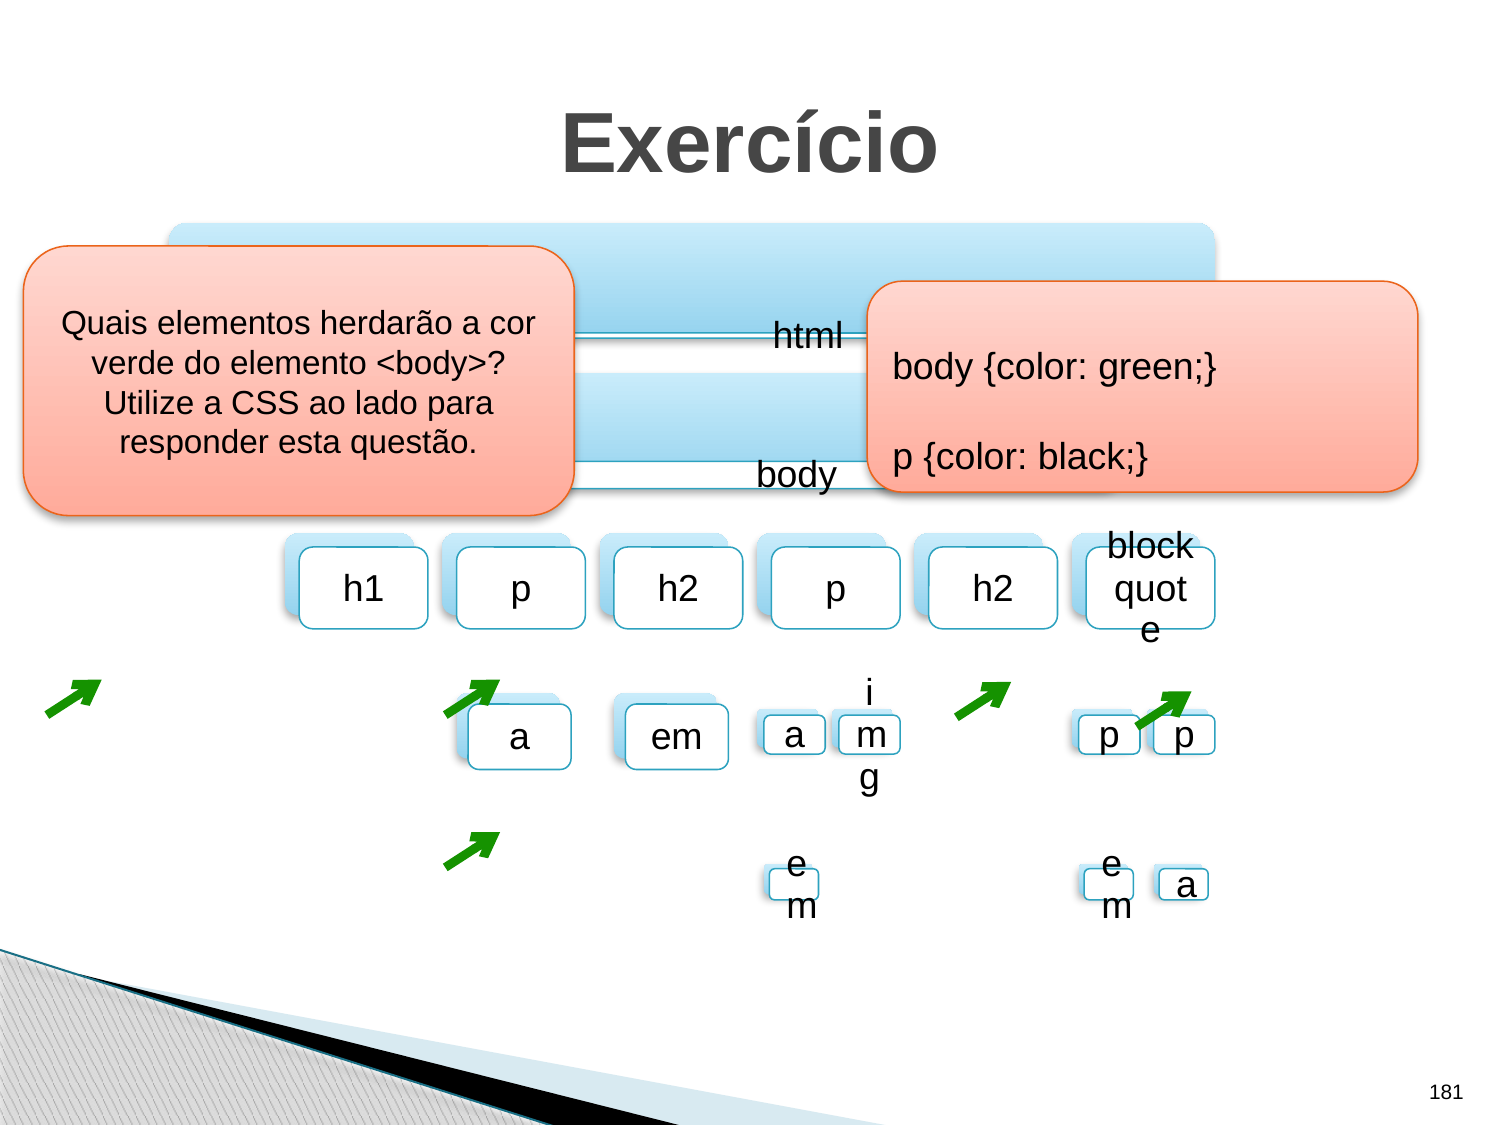

# Exercício
html
body
h1
p
h2
p
h2
a
em
a
img
em
blockquote
p
p
em
a

Quais elementos herdarão a cor verde do elemento <body>? Utilize a CSS ao lado para responder esta questão.
body {color: green;}
p {color: black;}
181